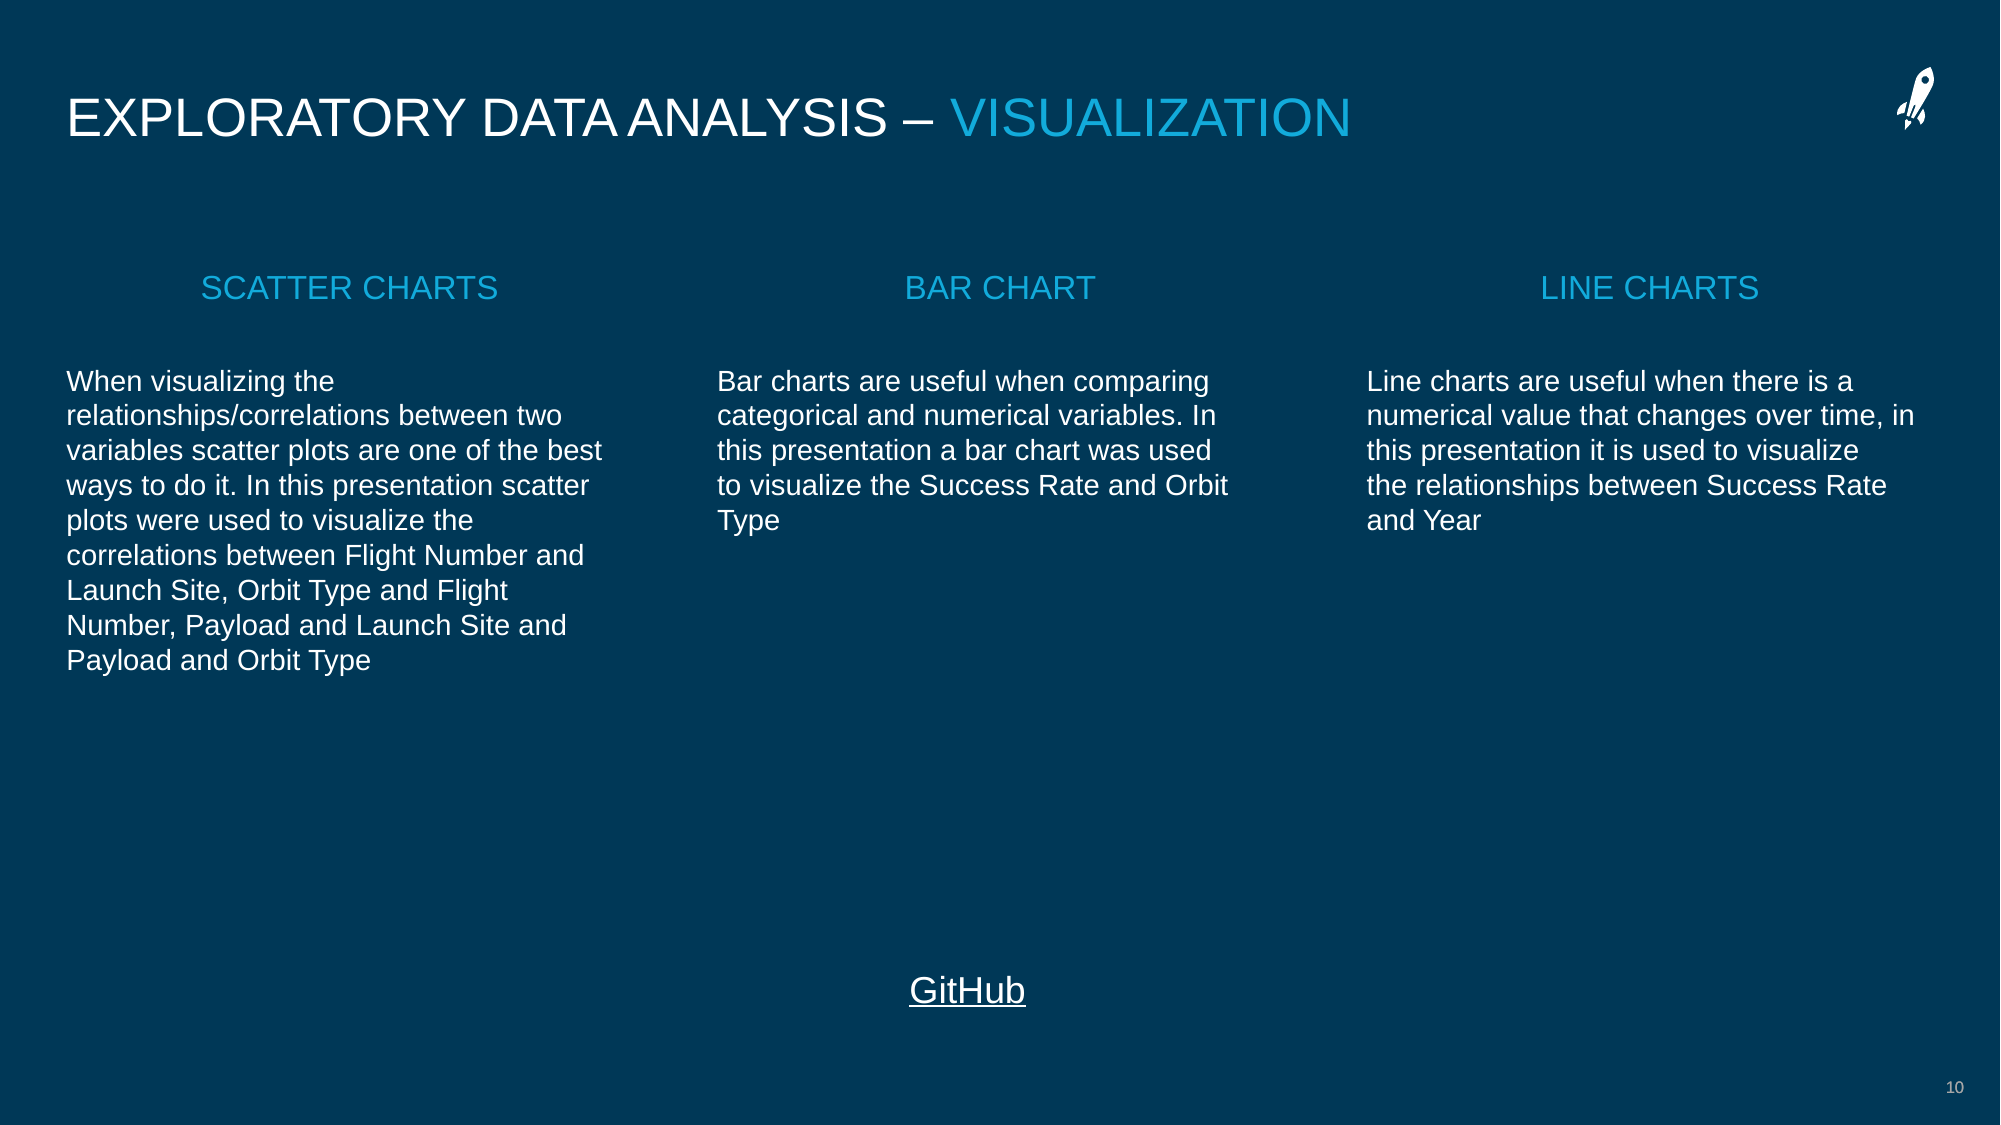

# Exploratory data analysis – visualization
BAR CHART
LINE CHARTS
SCATTER CHARTS
When visualizing the relationships/correlations between two variables scatter plots are one of the best  ways to do it. In this presentation scatter plots were used to visualize the correlations between Flight Number and Launch Site, Orbit Type and Flight Number, Payload and Launch Site and Payload and Orbit Type

Bar charts are useful when comparing categorical and numerical variables. In this presentation a bar chart was used to visualize the Success Rate and Orbit Type

Line charts are useful when there is a numerical value that changes over time, in this presentation it is used to visualize the relationships between Success Rate and Year

GitHub